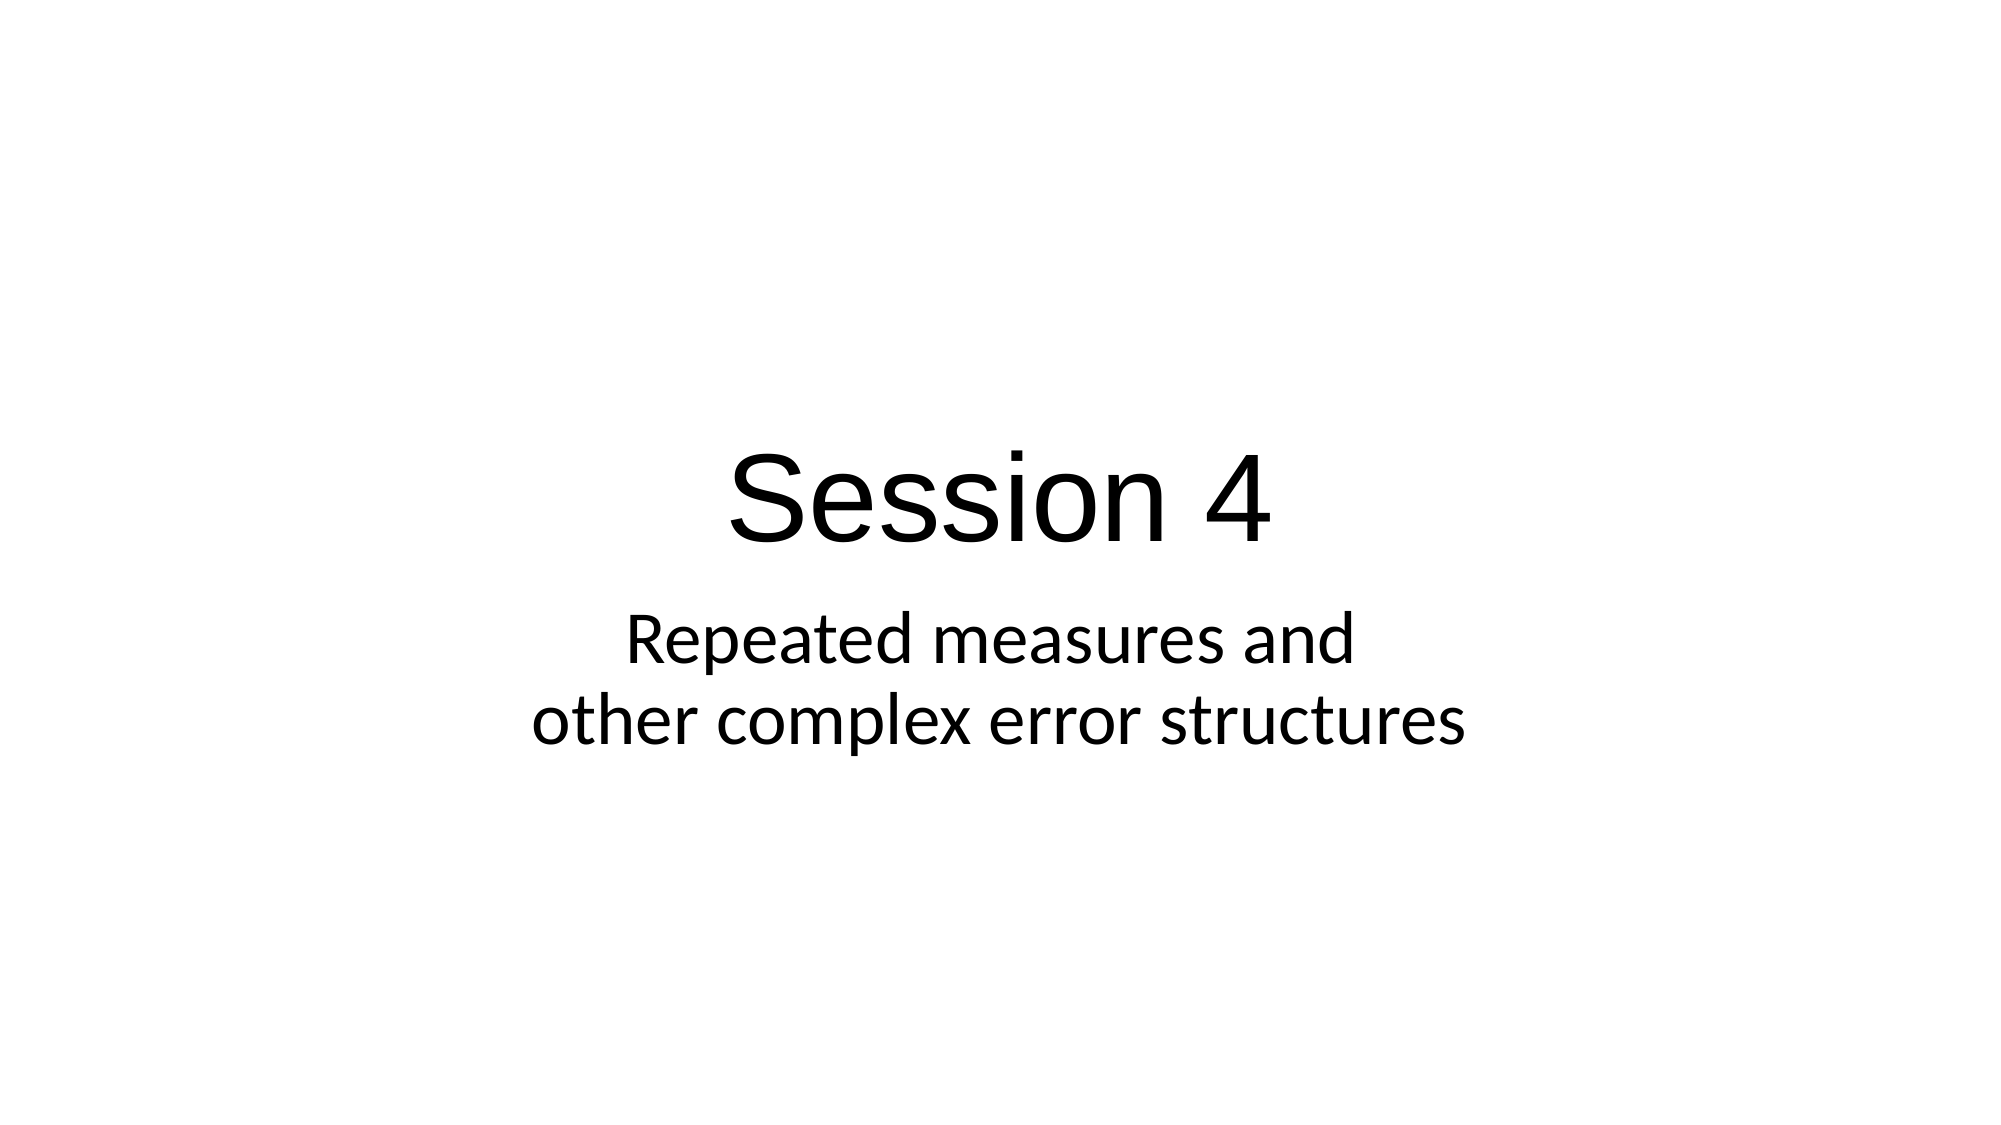

# Session 4
Repeated measures and
other complex error structures